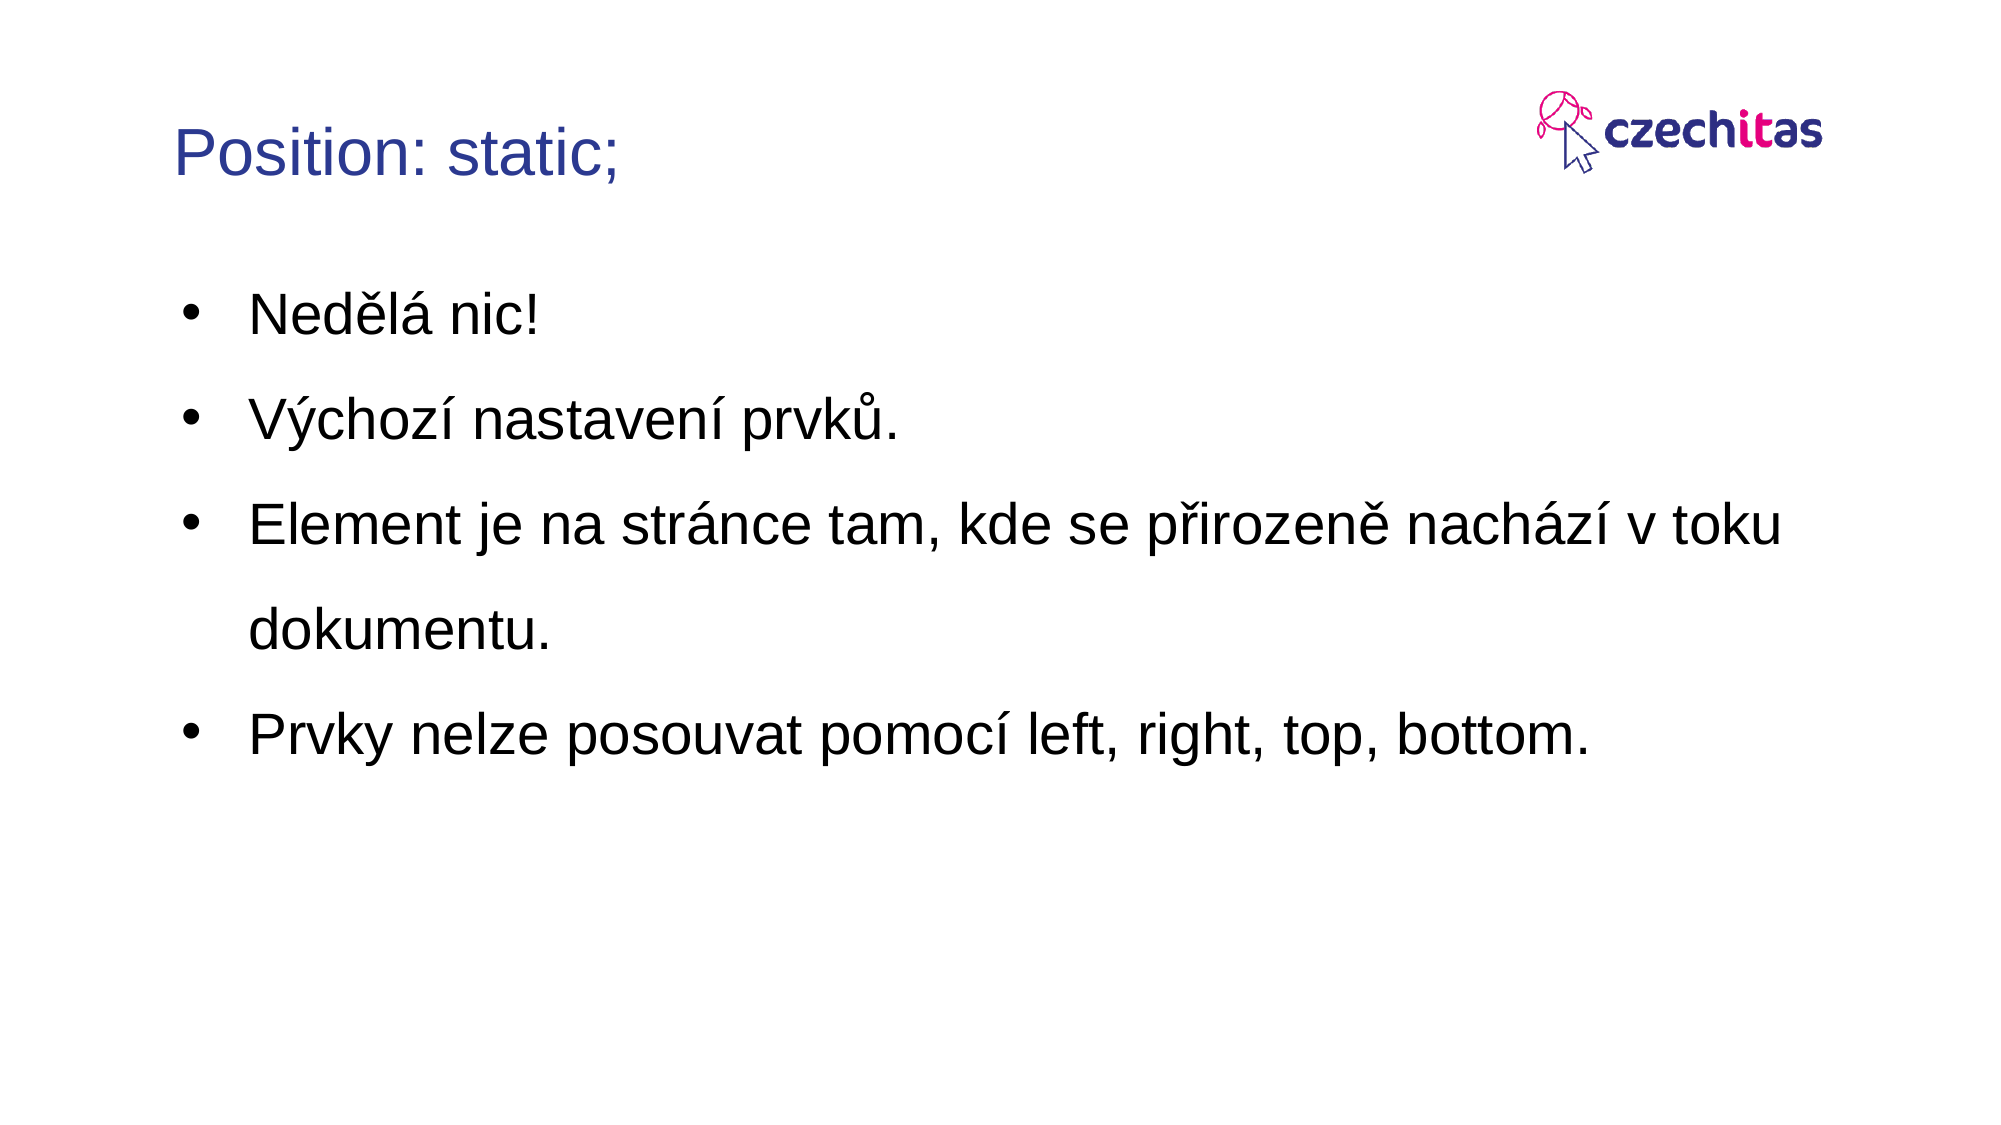

# Position: static;
Nedělá nic!
Výchozí nastavení prvků.
Element je na stránce tam, kde se přirozeně nachází v toku dokumentu.
Prvky nelze posouvat pomocí left, right, top, bottom.